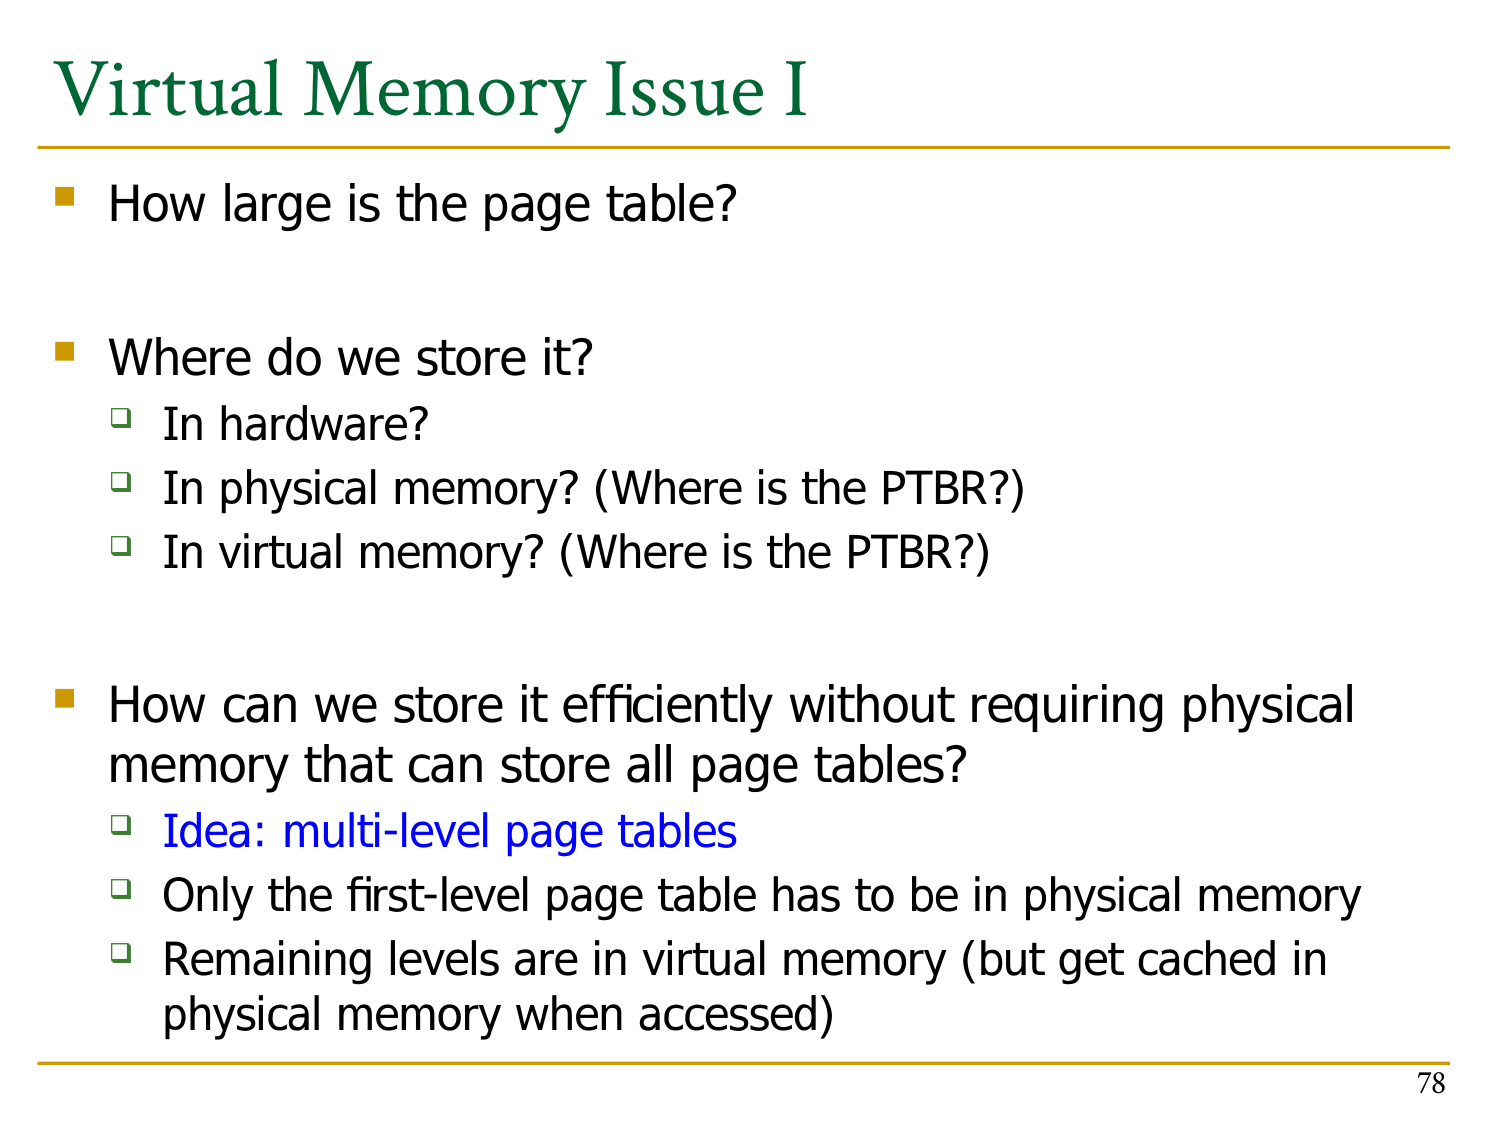

# Virtual Memory Issue I
How large is the page table?

Where do we store it?
In hardware?
In physical memory? (Where is the PTBR?)
In virtual memory? (Where is the PTBR?)

How can we store it efficiently without requiring physical memory that can store all page tables?
Idea: multi-level page tables
Only the first-level page table has to be in physical memory
Remaining levels are in virtual memory (but get cached in physical memory when accessed)
78